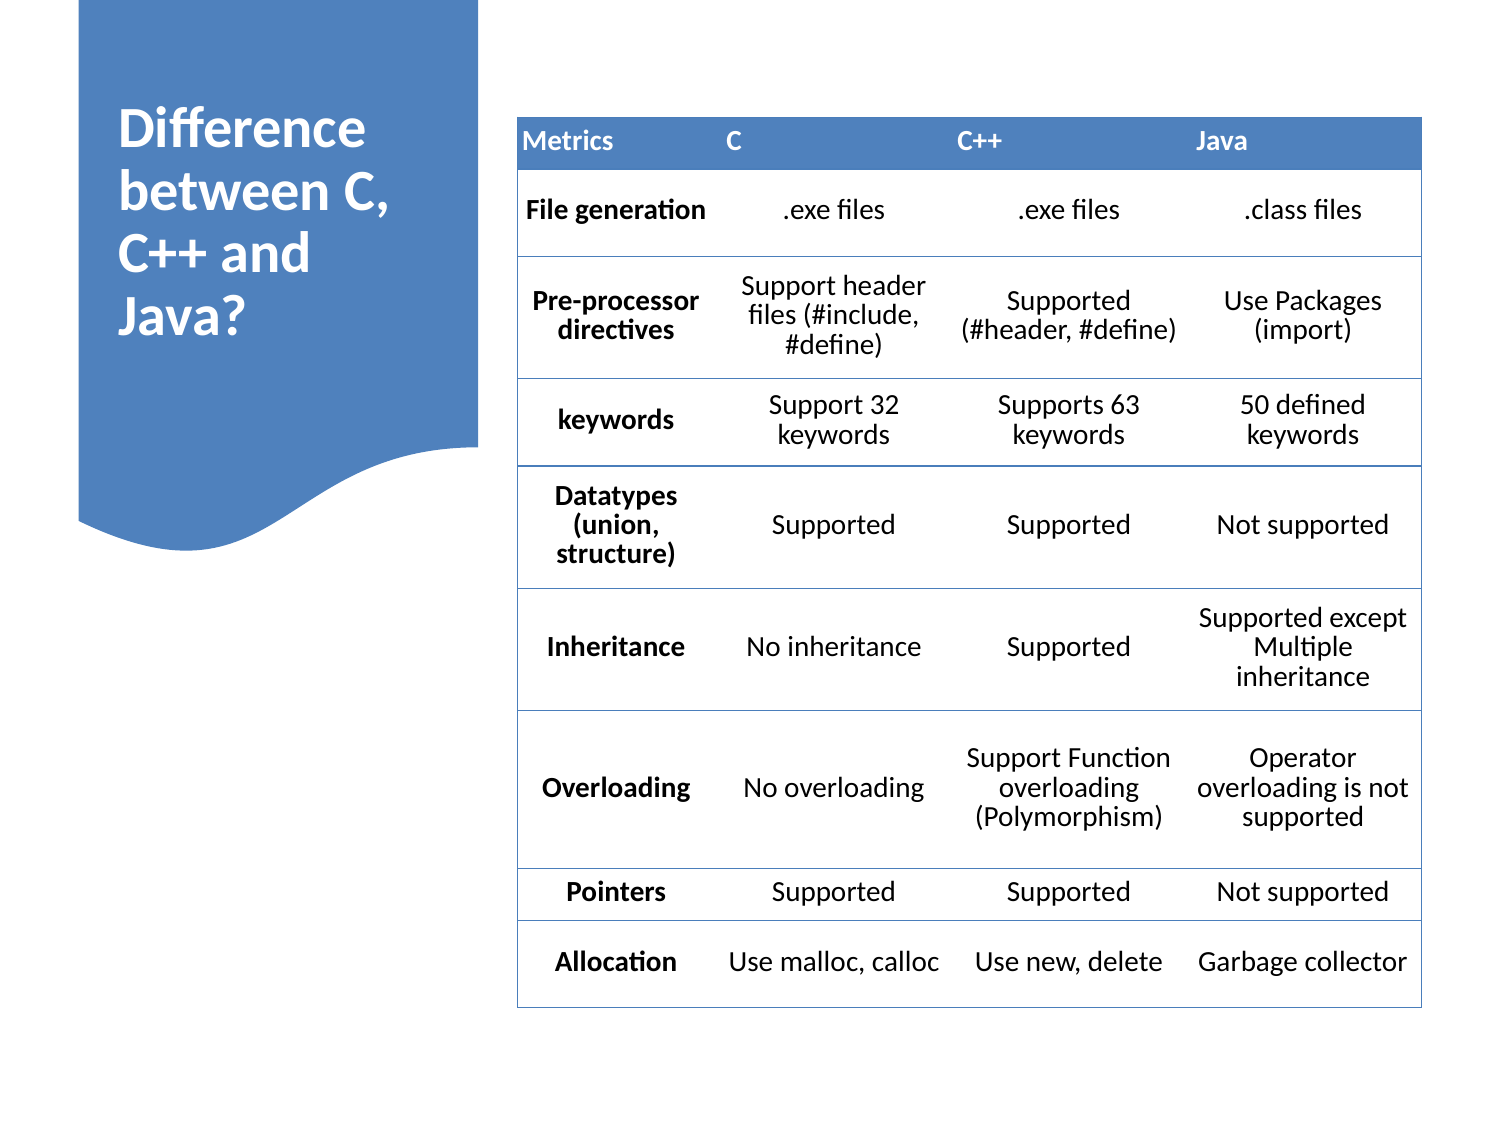

# Difference between C, C++ and Java?
| Metrics | C | C++ | Java |
| --- | --- | --- | --- |
| File generation | .exe files | .exe files | .class files |
| Pre-processor directives | Support header files (#include, #define) | Supported (#header, #define) | Use Packages (import) |
| keywords | Support 32 keywords | Supports 63 keywords | 50 defined keywords |
| Datatypes (union, structure) | Supported | Supported | Not supported |
| Inheritance | No inheritance | Supported | Supported except Multiple inheritance |
| Overloading | No overloading | Support Function overloading (Polymorphism) | Operator overloading is not supported |
| Pointers | Supported | Supported | Not supported |
| Allocation | Use malloc, calloc | Use new, delete | Garbage collector |